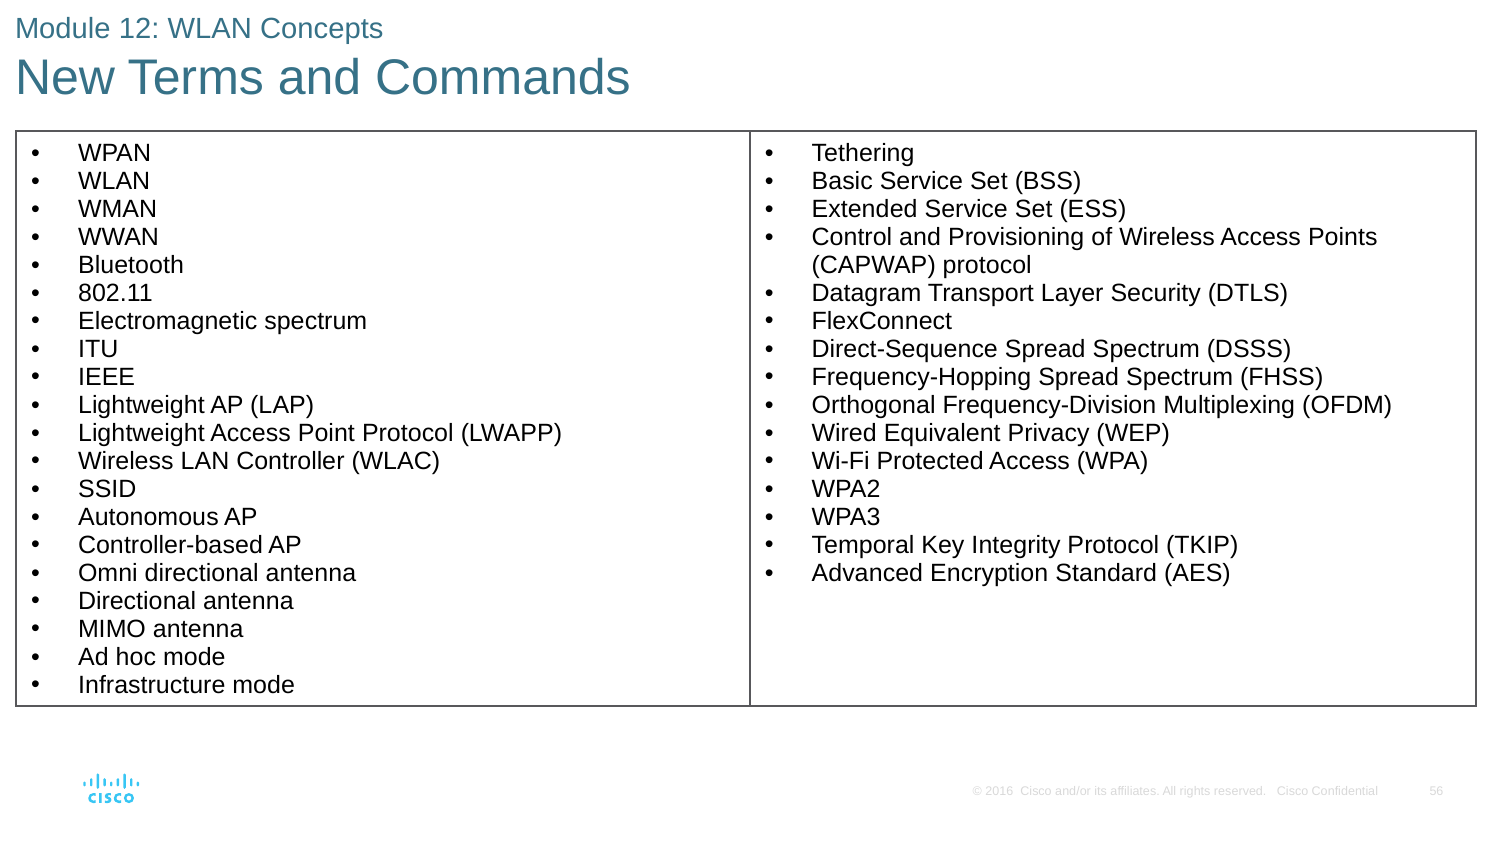

# Module 12: WLAN Concepts New Terms and Commands
| WPAN WLAN WMAN WWAN Bluetooth 802.11 Electromagnetic spectrum ITU IEEE Lightweight AP (LAP) Lightweight Access Point Protocol (LWAPP) Wireless LAN Controller (WLAC) SSID Autonomous AP Controller-based AP Omni directional antenna Directional antenna MIMO antenna Ad hoc mode Infrastructure mode | Tethering Basic Service Set (BSS) Extended Service Set (ESS) Control and Provisioning of Wireless Access Points (CAPWAP) protocol Datagram Transport Layer Security (DTLS) FlexConnect Direct-Sequence Spread Spectrum (DSSS) Frequency-Hopping Spread Spectrum (FHSS) Orthogonal Frequency-Division Multiplexing (OFDM) Wired Equivalent Privacy (WEP) Wi-Fi Protected Access (WPA) WPA2 WPA3 Temporal Key Integrity Protocol (TKIP) Advanced Encryption Standard (AES) |
| --- | --- |